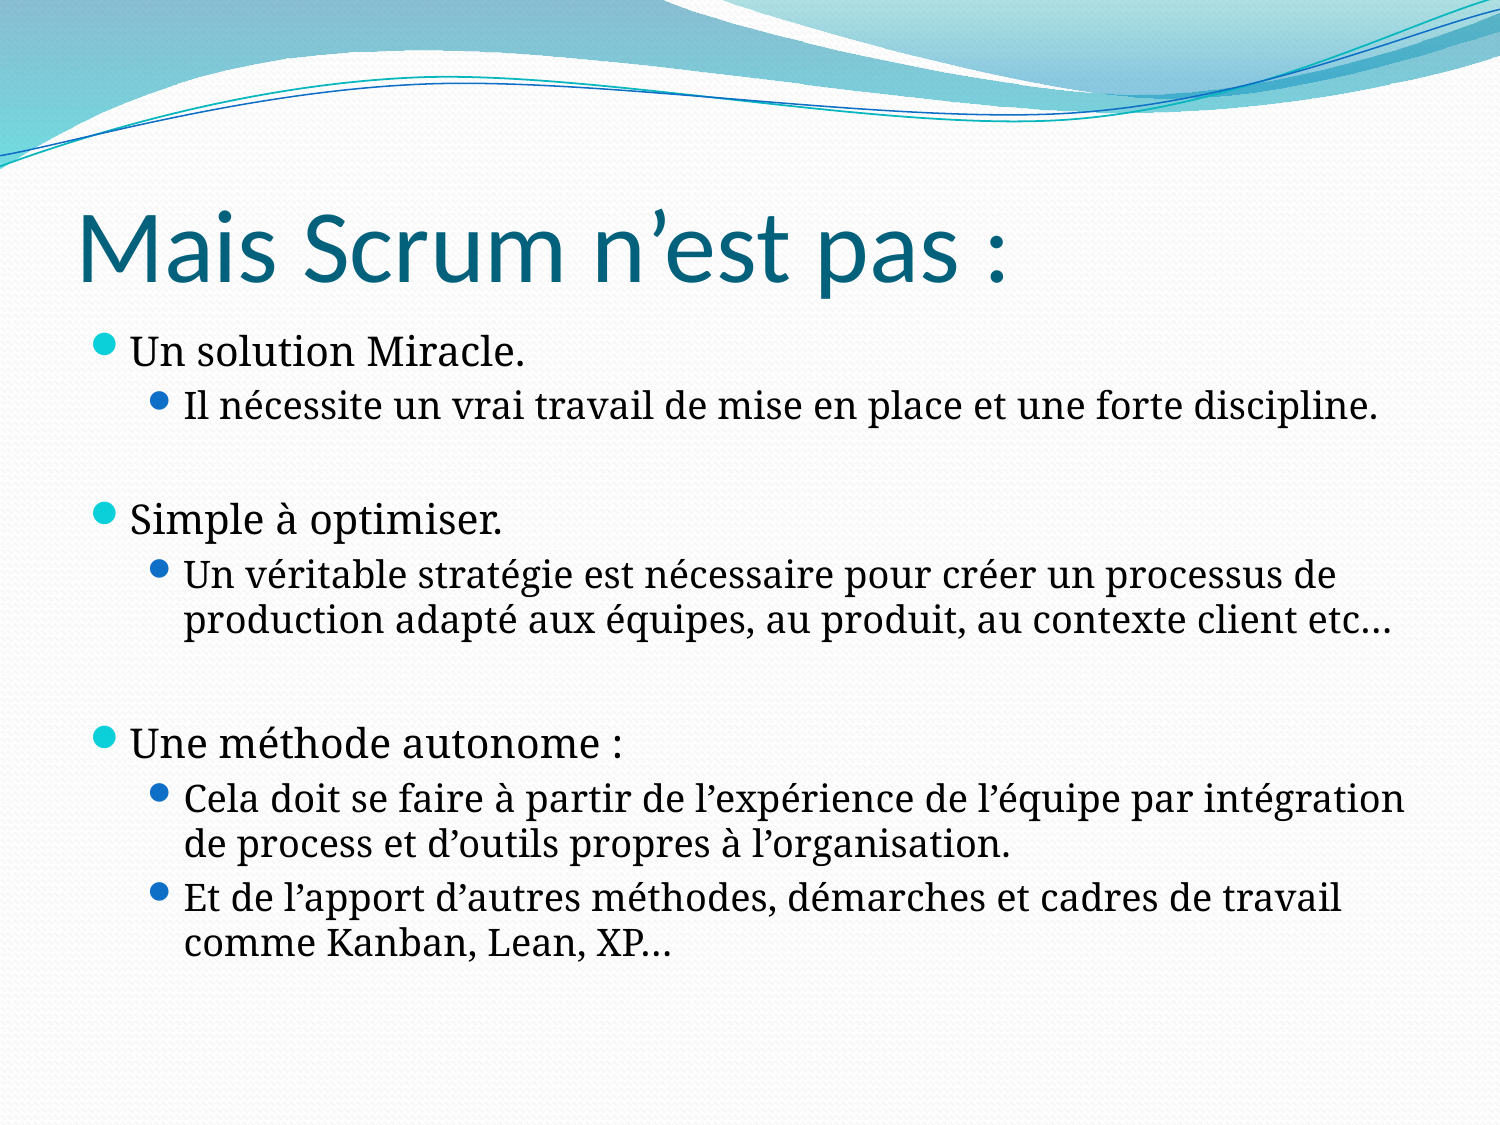

# Mais Scrum n’est pas :
Un solution Miracle.
Il nécessite un vrai travail de mise en place et une forte discipline.

Simple à optimiser.
Un véritable stratégie est nécessaire pour créer un processus de production adapté aux équipes, au produit, au contexte client etc…

Une méthode autonome :
Cela doit se faire à partir de l’expérience de l’équipe par intégration de process et d’outils propres à l’organisation.
Et de l’apport d’autres méthodes, démarches et cadres de travail comme Kanban, Lean, XP…